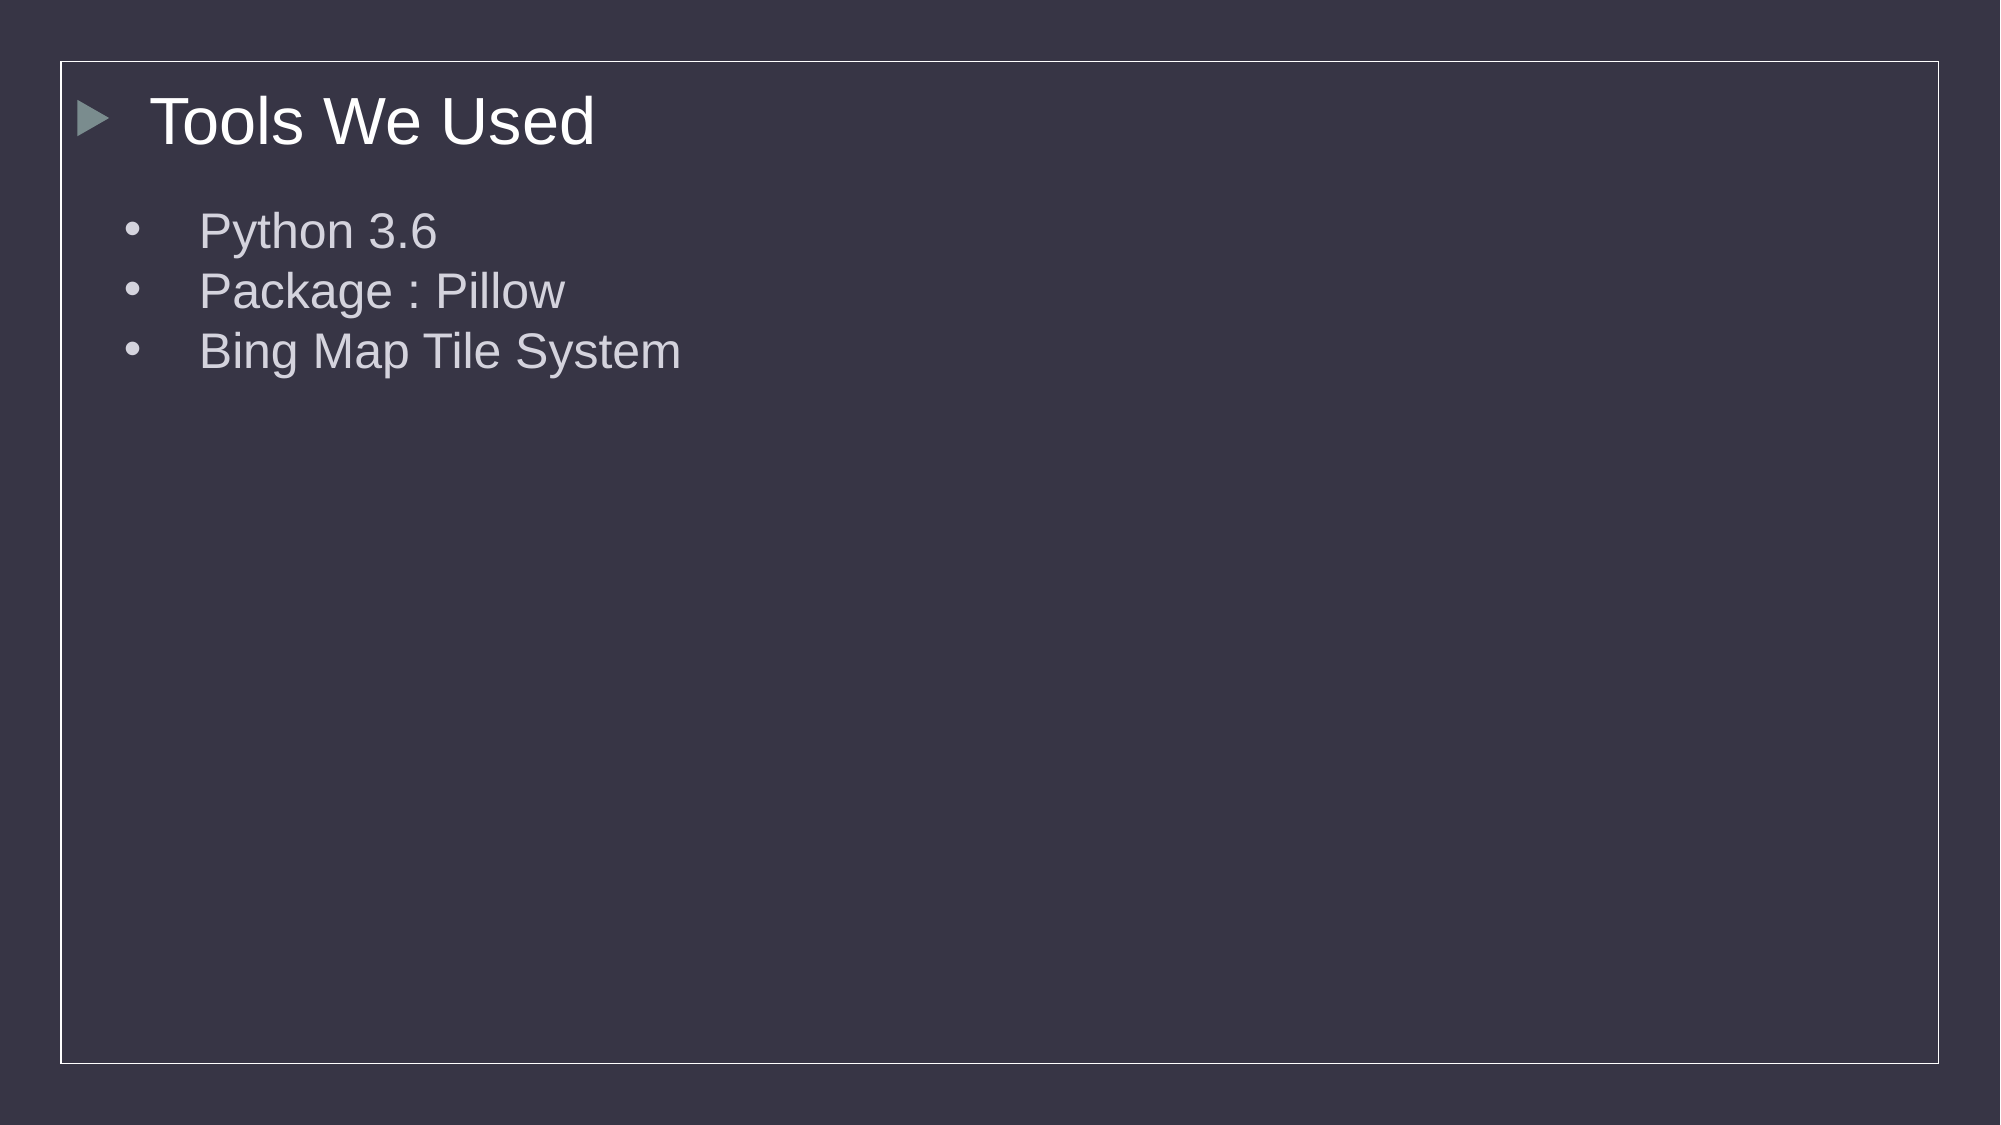

Tools We Used

Python 3.6
Package : Pillow
Bing Map Tile System